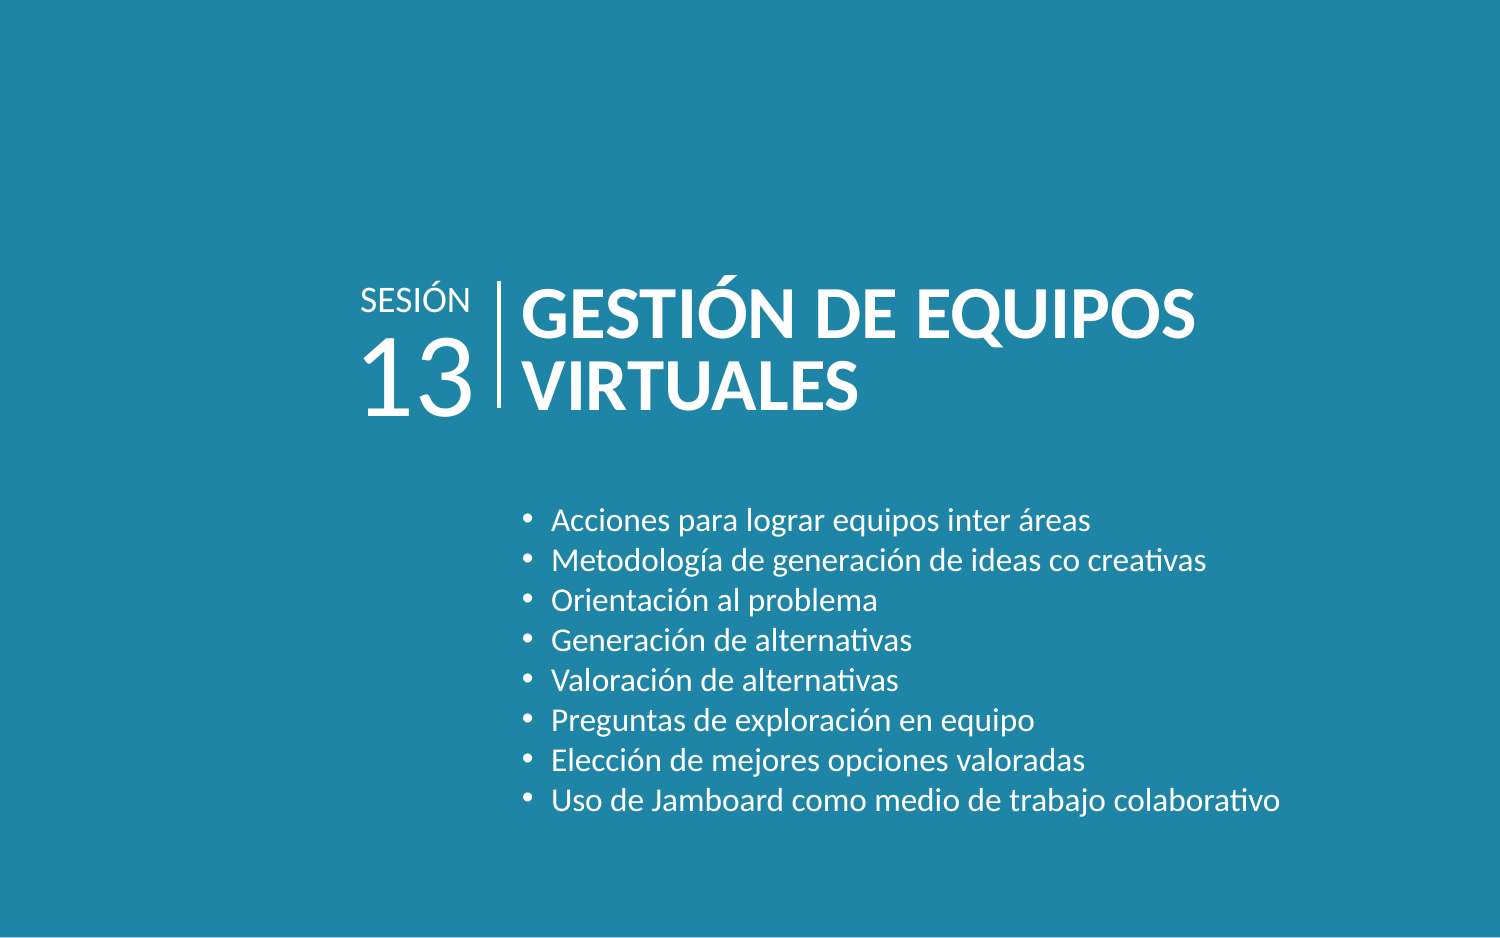

SESIÓN
GESTIÓN DE EQUIPOS VIRTUALES
13
Acciones para lograr equipos inter áreas
Metodología de generación de ideas co creativas
Orientación al problema
Generación de alternativas
Valoración de alternativas
Preguntas de exploración en equipo
Elección de mejores opciones valoradas
Uso de Jamboard como medio de trabajo colaborativo